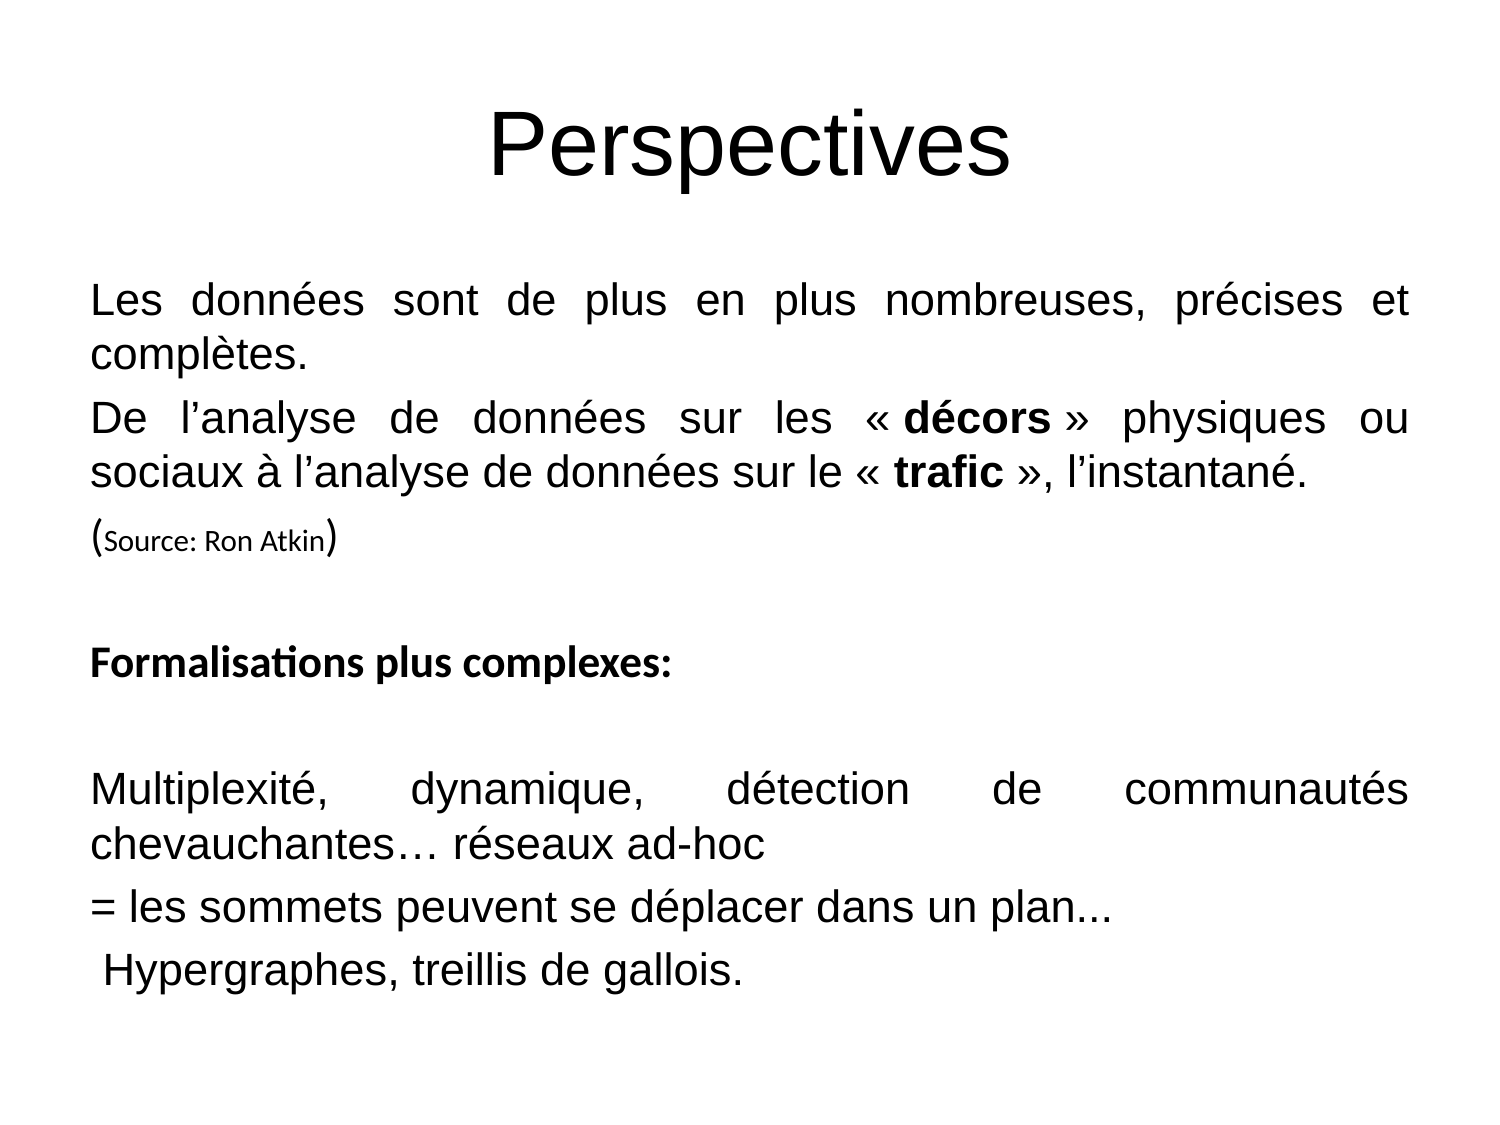

# Perspectives
Les données sont de plus en plus nombreuses, précises et complètes.
De l’analyse de données sur les « décors » physiques ou sociaux à l’analyse de données sur le « trafic », l’instantané.
(Source: Ron Atkin)

Formalisations plus complexes:

Multiplexité, dynamique, détection de communautés chevauchantes… réseaux ad-hoc
= les sommets peuvent se déplacer dans un plan...
 Hypergraphes, treillis de gallois.